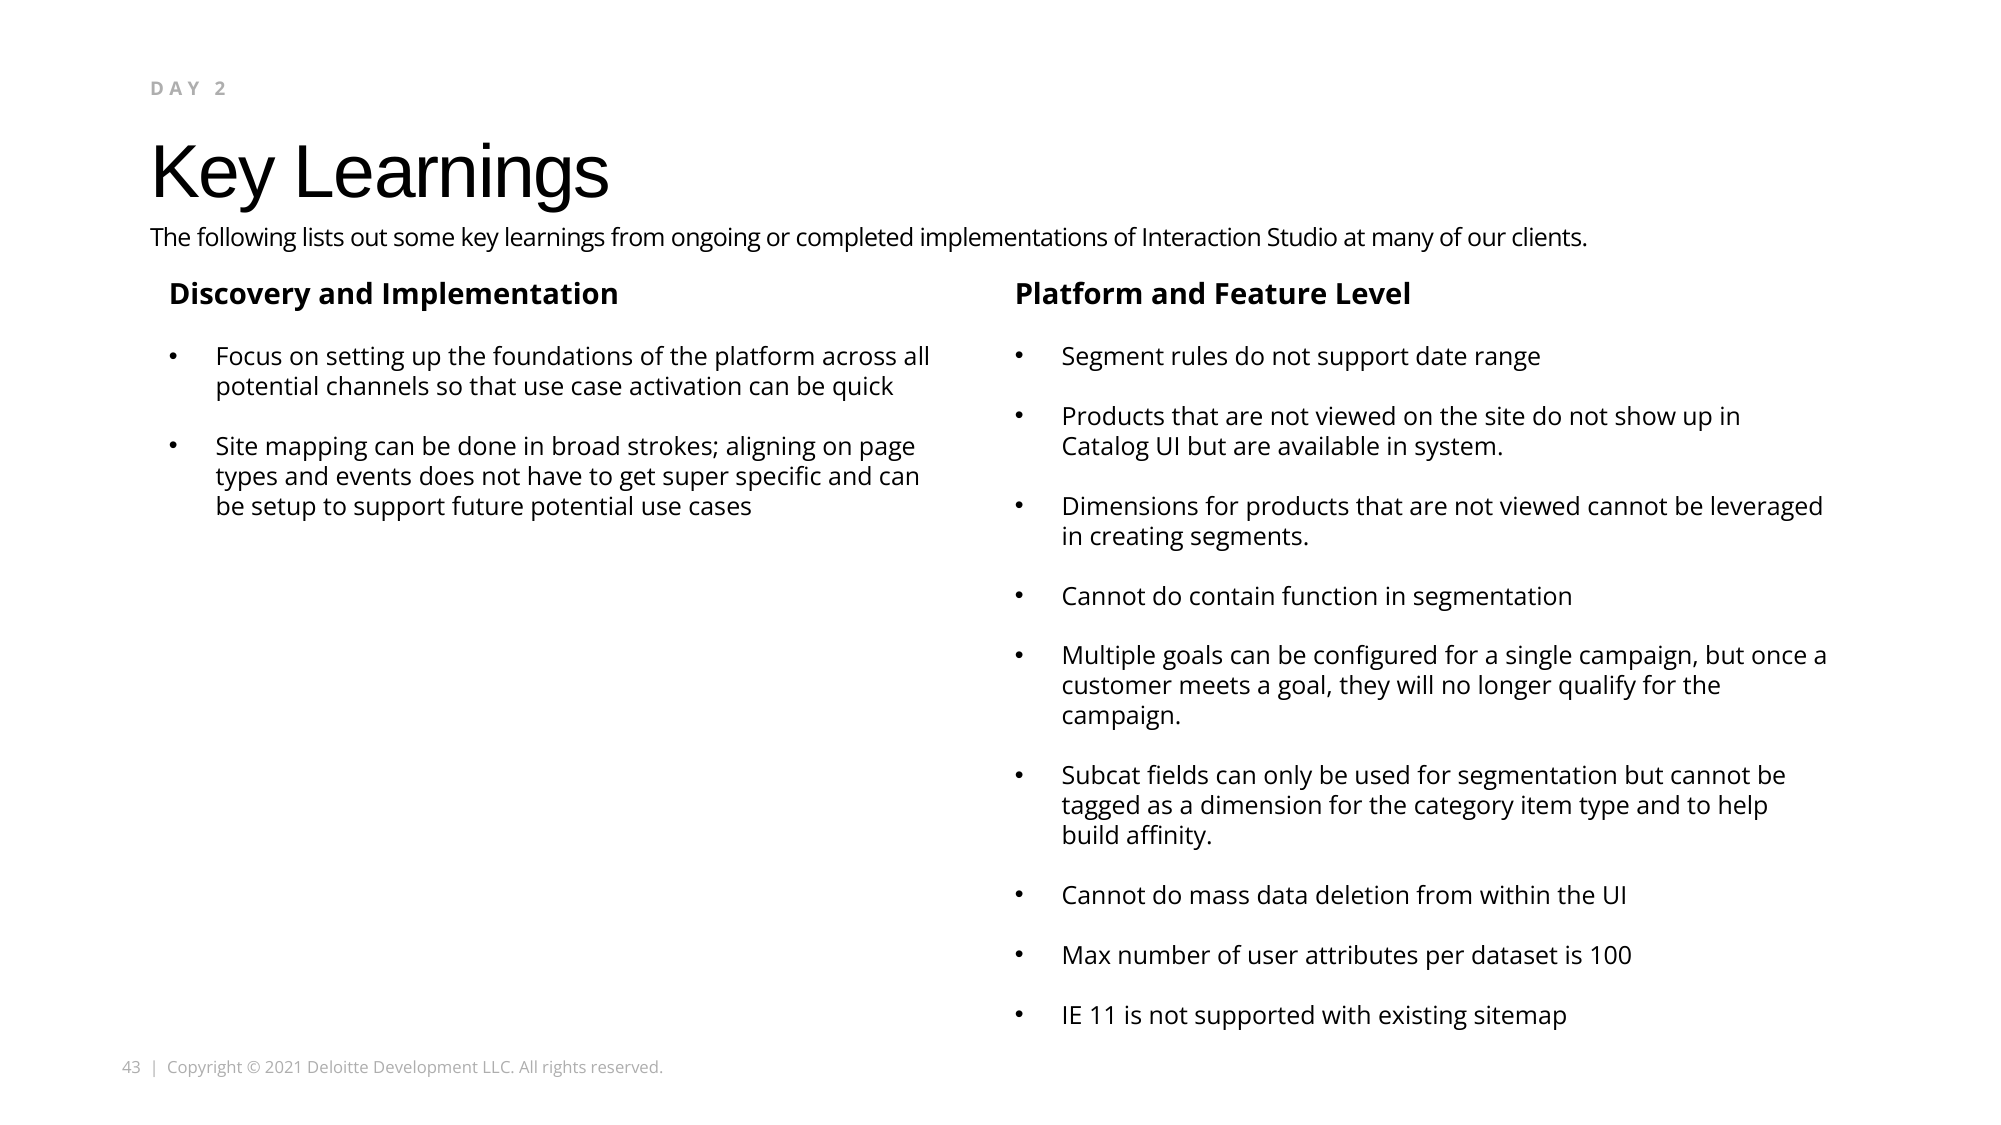

Day 2
# Key Learnings

The following lists out some key learnings from ongoing or completed implementations of Interaction Studio at many of our clients.

Discovery and Implementation

Focus on setting up the foundations of the platform across all potential channels so that use case activation can be quick

Site mapping can be done in broad strokes; aligning on page types and events does not have to get super specific and can be setup to support future potential use cases

Platform and Feature Level

Segment rules do not support date range

Products that are not viewed on the site do not show up in Catalog UI but are available in system.

Dimensions for products that are not viewed cannot be leveraged in creating segments.

Cannot do contain function in segmentation

Multiple goals can be configured for a single campaign, but once a customer meets a goal, they will no longer qualify for the campaign.

Subcat fields can only be used for segmentation but cannot be tagged as a dimension for the category item type and to help build affinity.

Cannot do mass data deletion from within the UI

Max number of user attributes per dataset is 100

IE 11 is not supported with existing sitemap